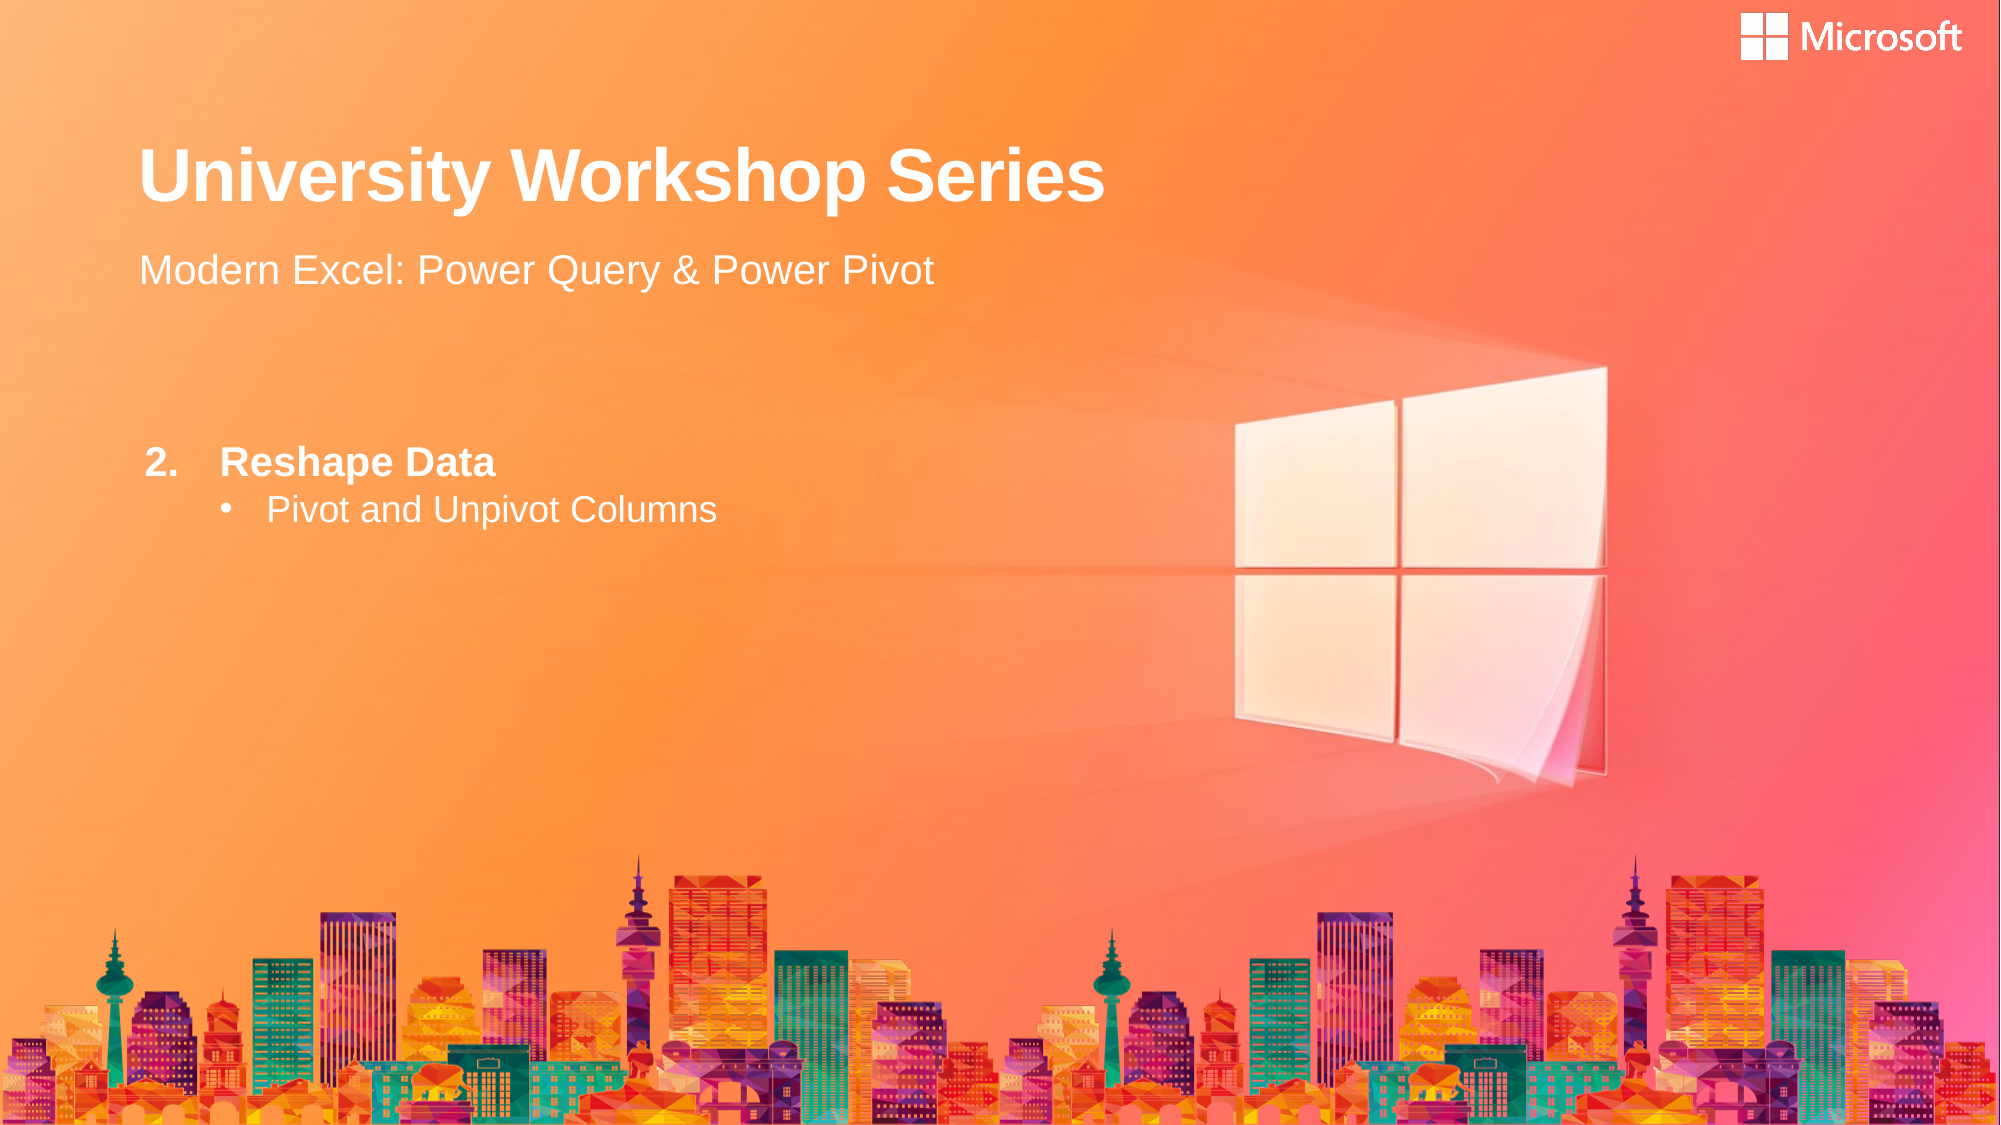

# University Workshop Series
Modern Excel: Power Query & Power Pivot
Reshape Data
Pivot and Unpivot Columns